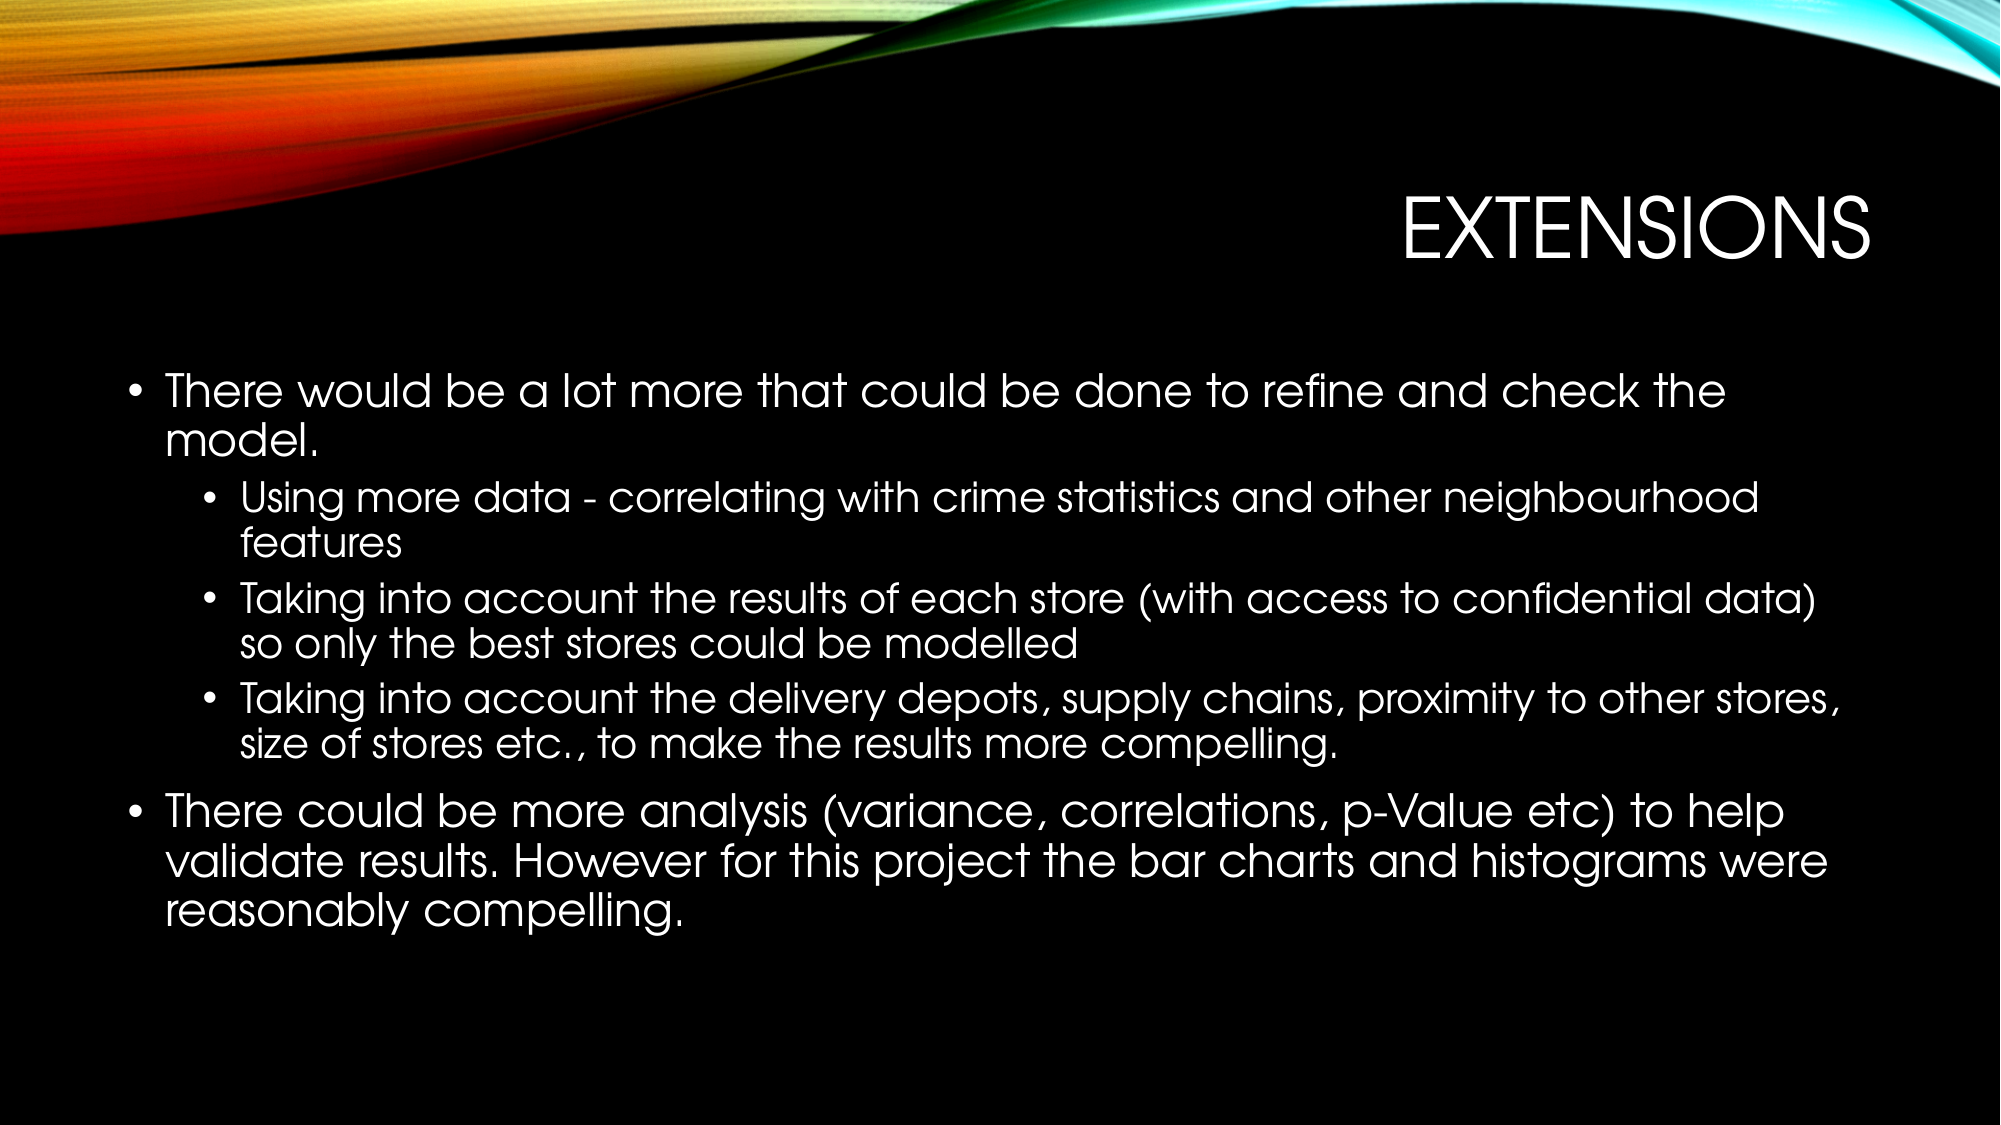

# Extensions
There would be a lot more that could be done to refine and check the model.
Using more data - correlating with crime statistics and other neighbourhood features
Taking into account the results of each store (with access to confidential data) so only the best stores could be modelled
Taking into account the delivery depots, supply chains, proximity to other stores, size of stores etc., to make the results more compelling.
There could be more analysis (variance, correlations, p-Value etc) to help validate results. However for this project the bar charts and histograms were reasonably compelling.